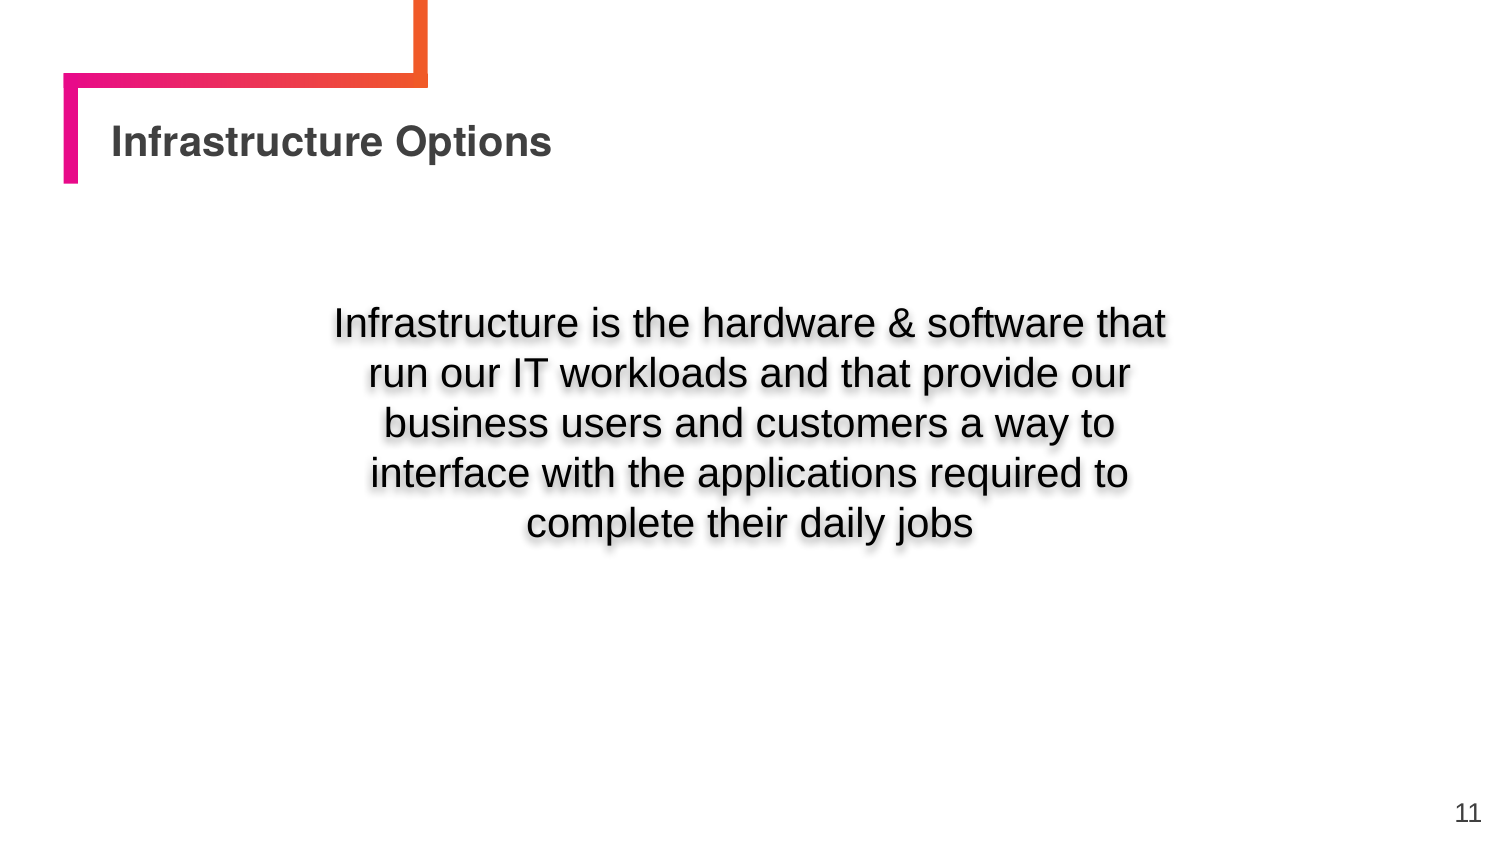

# Infrastructure Options
Infrastructure is the hardware & software that run our IT workloads and that provide our business users and customers a way to interface with the applications required to complete their daily jobs
11